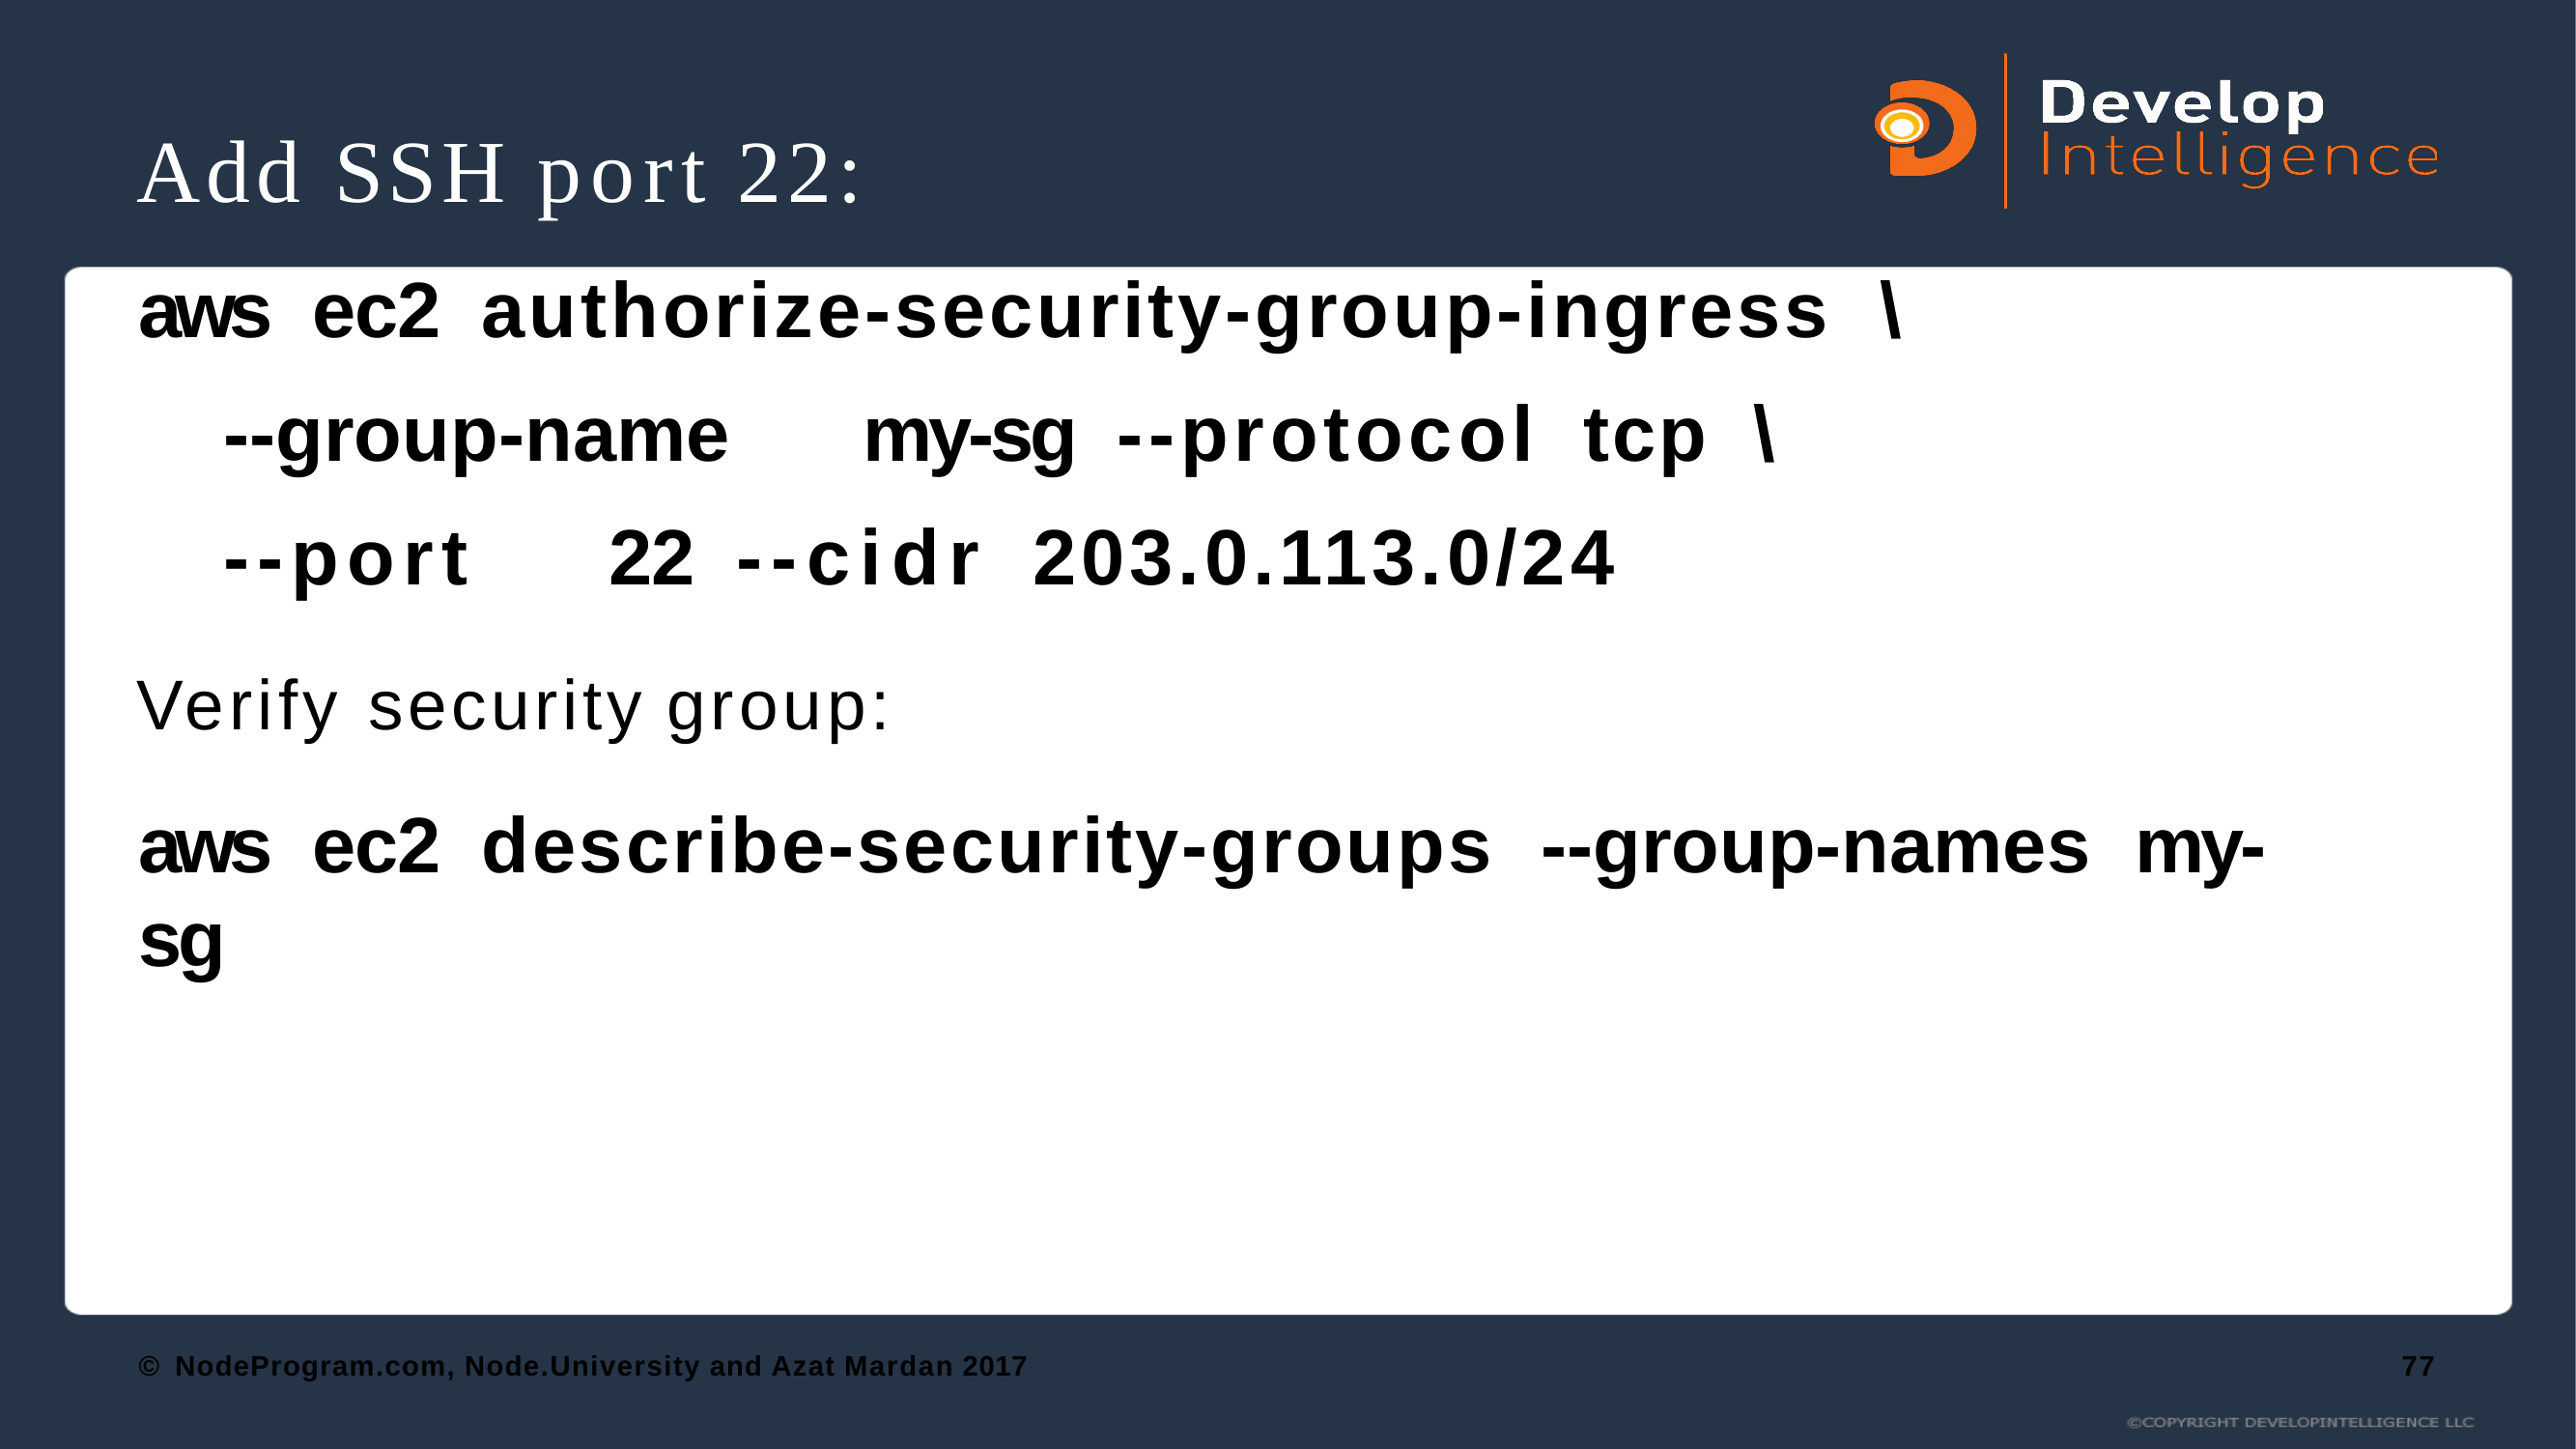

# Add SSH port 22:
aws	ec2	authorize-security-group-ingress	\
--group-name	my-sg	--protocol	tcp	\
--port	22	--cidr	203.0.113.0/24
Verify security group:
aws	ec2	describe-security-groups	--group-names	my-sg
© NodeProgram.com, Node.University and Azat Mardan 2017
77